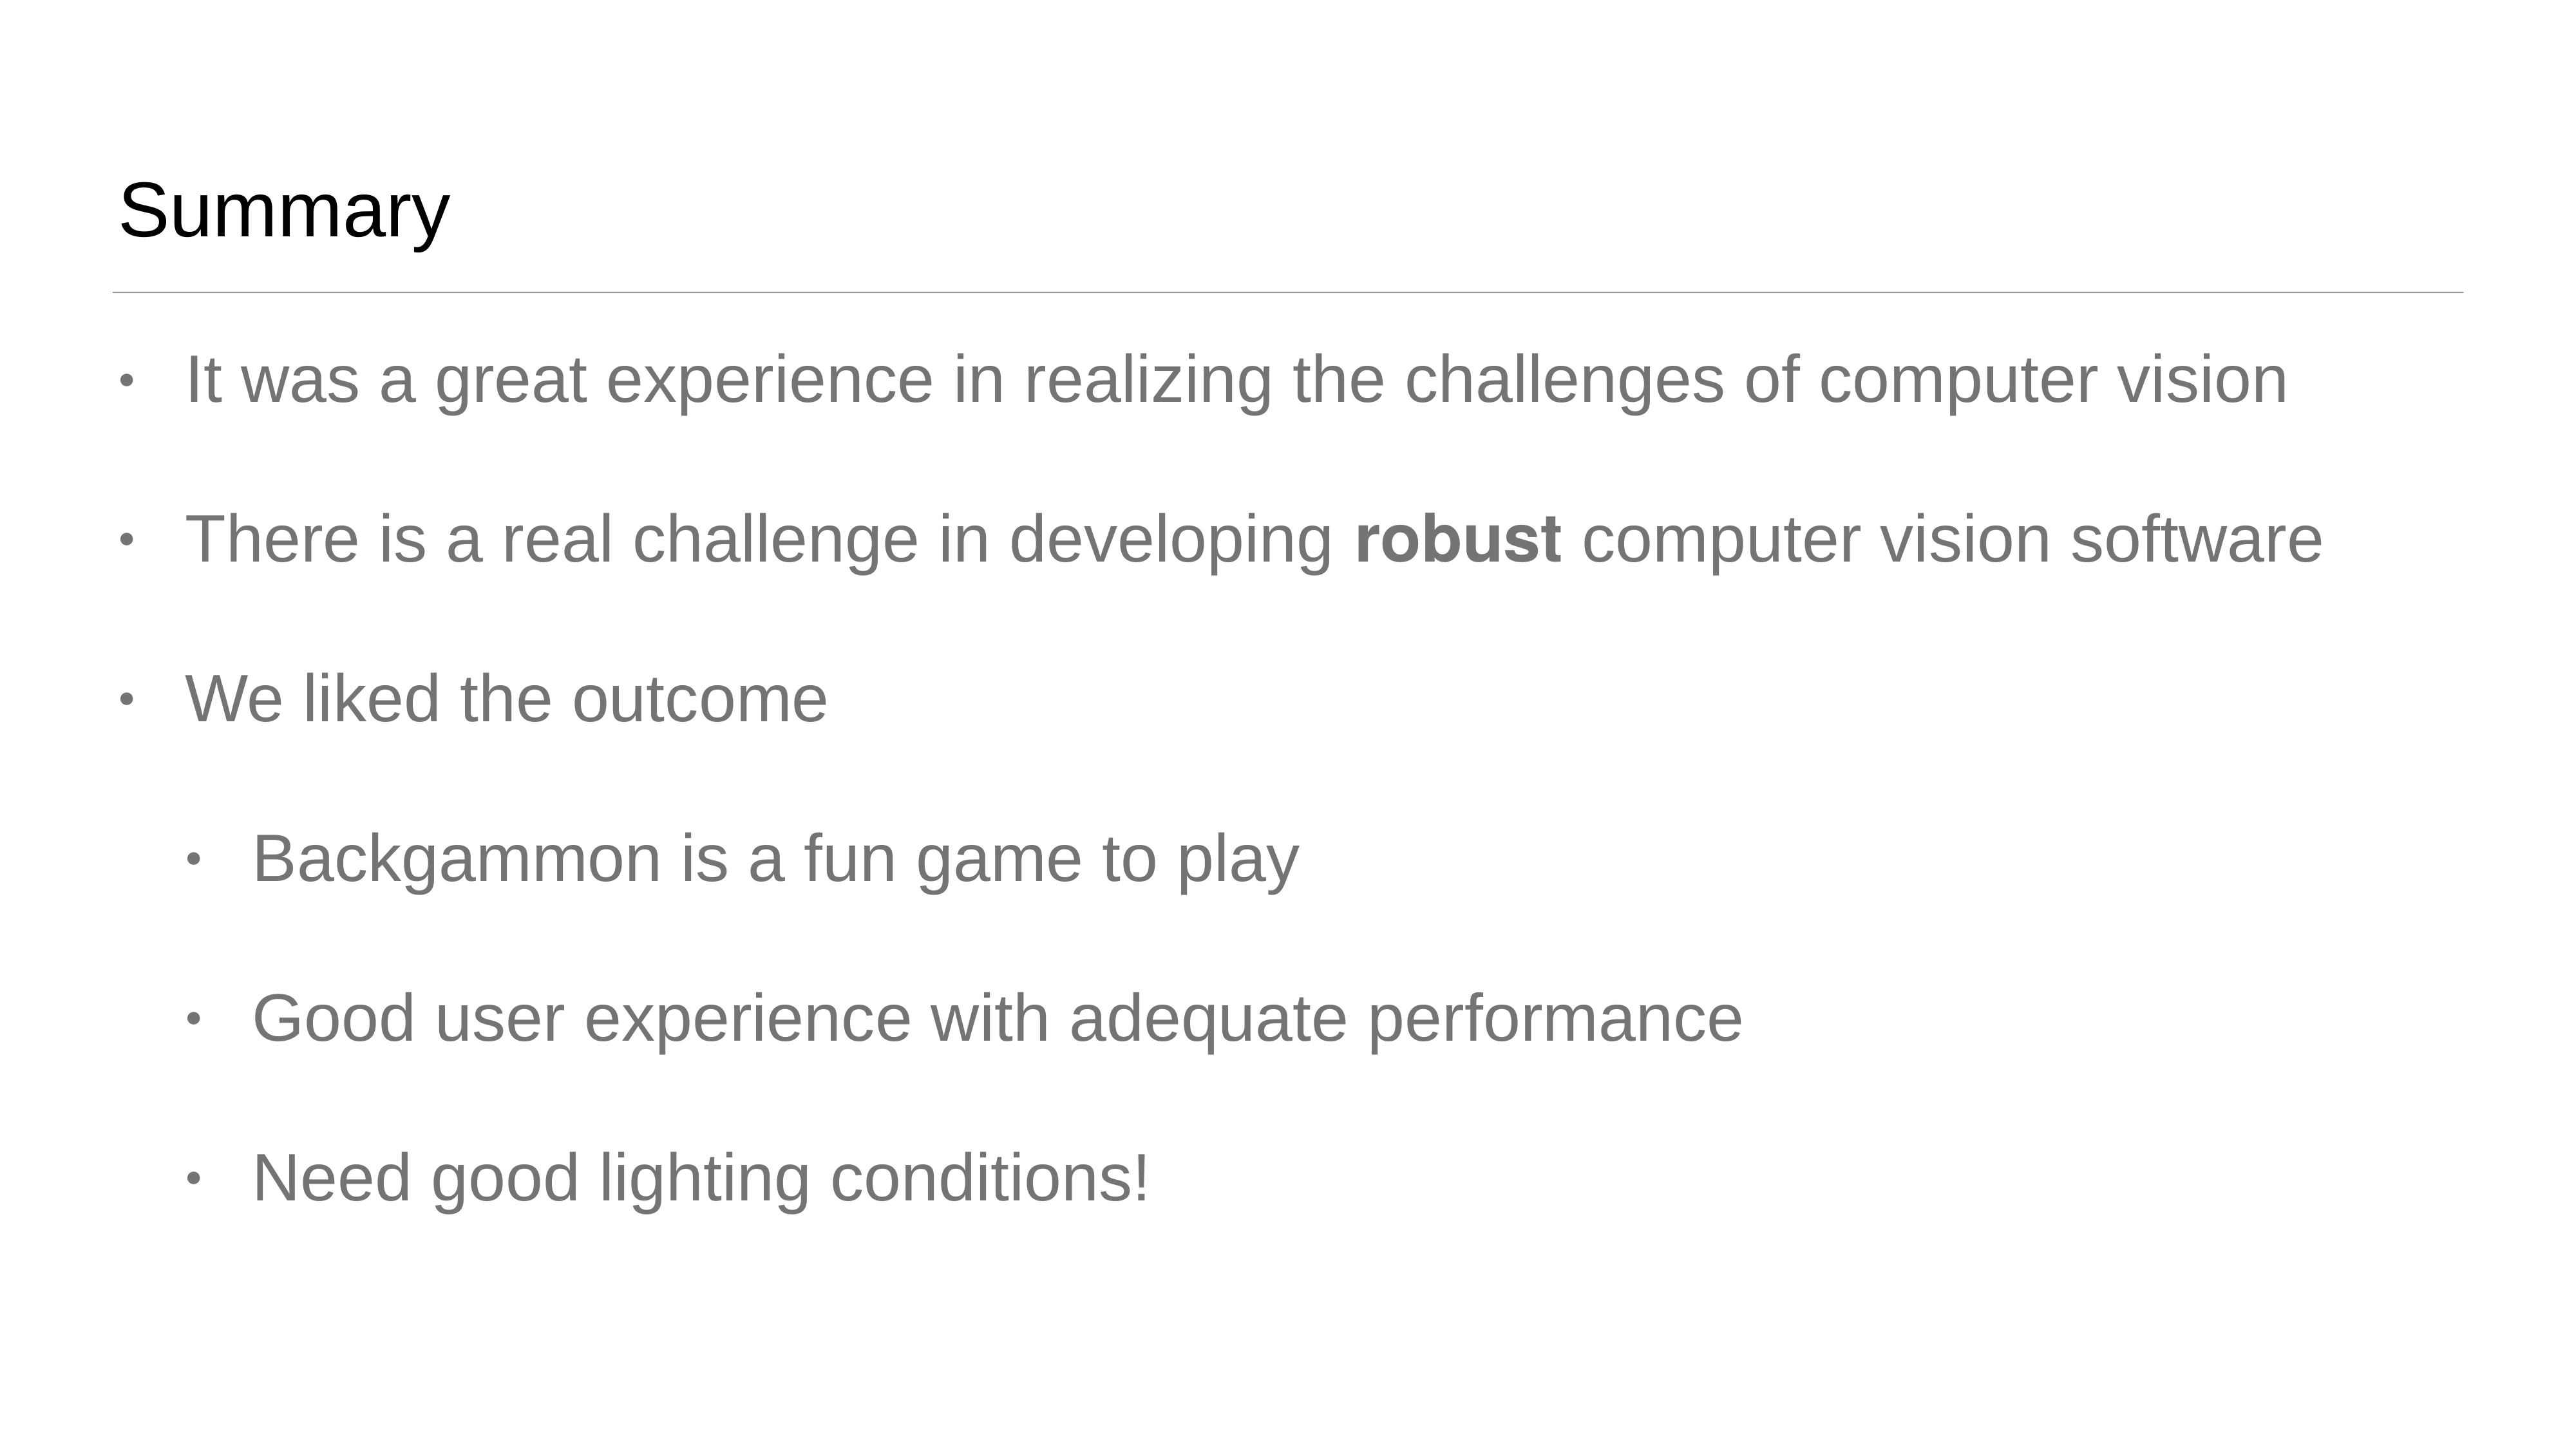

# Summary
It was a great experience in realizing the challenges of computer vision
There is a real challenge in developing robust computer vision software
We liked the outcome
Backgammon is a fun game to play
Good user experience with adequate performance
Need good lighting conditions!